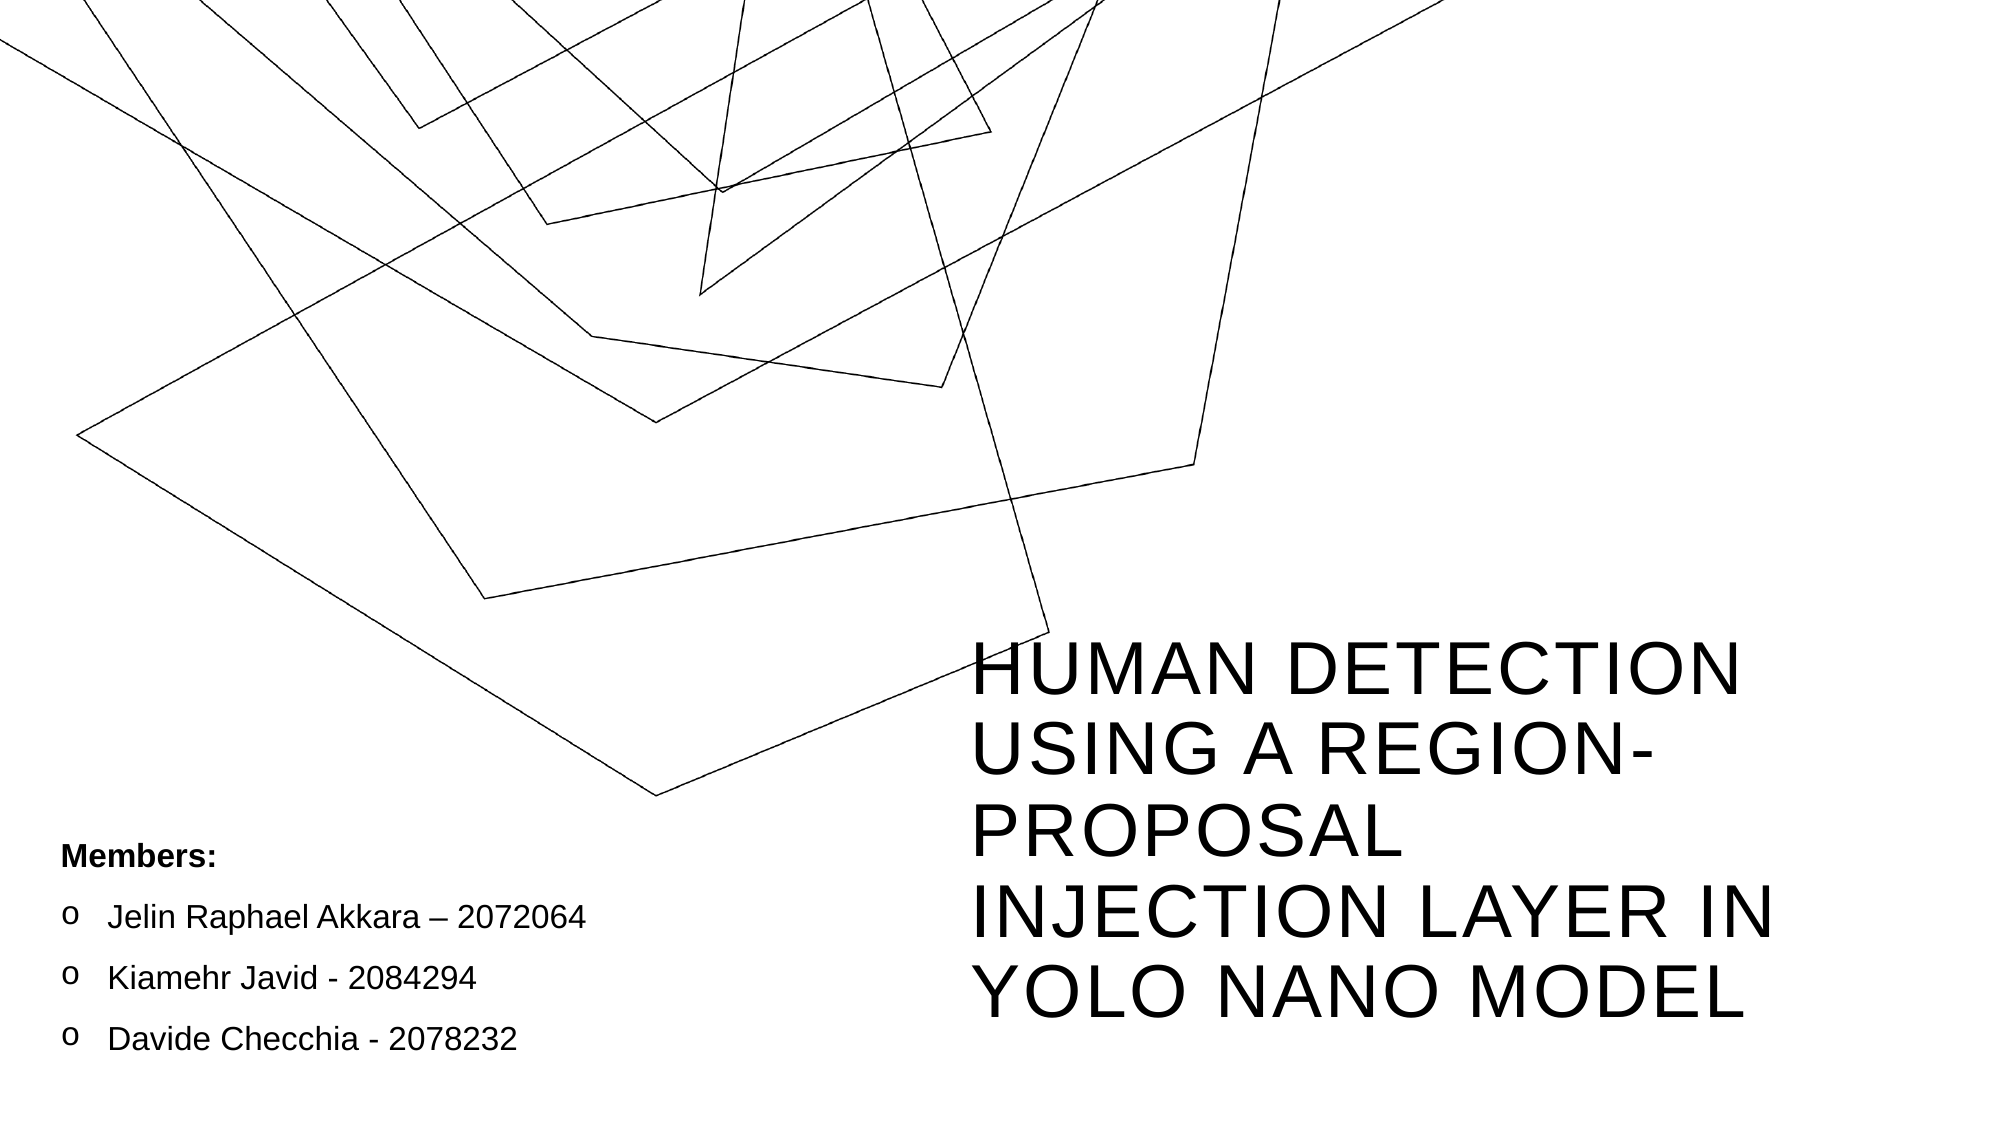

# HUMAN DETECTION USING a region-proposal INJECTION LAYER IN YOLO nano model
Members:
Jelin Raphael Akkara – 2072064
Kiamehr Javid - 2084294
Davide Checchia - 2078232